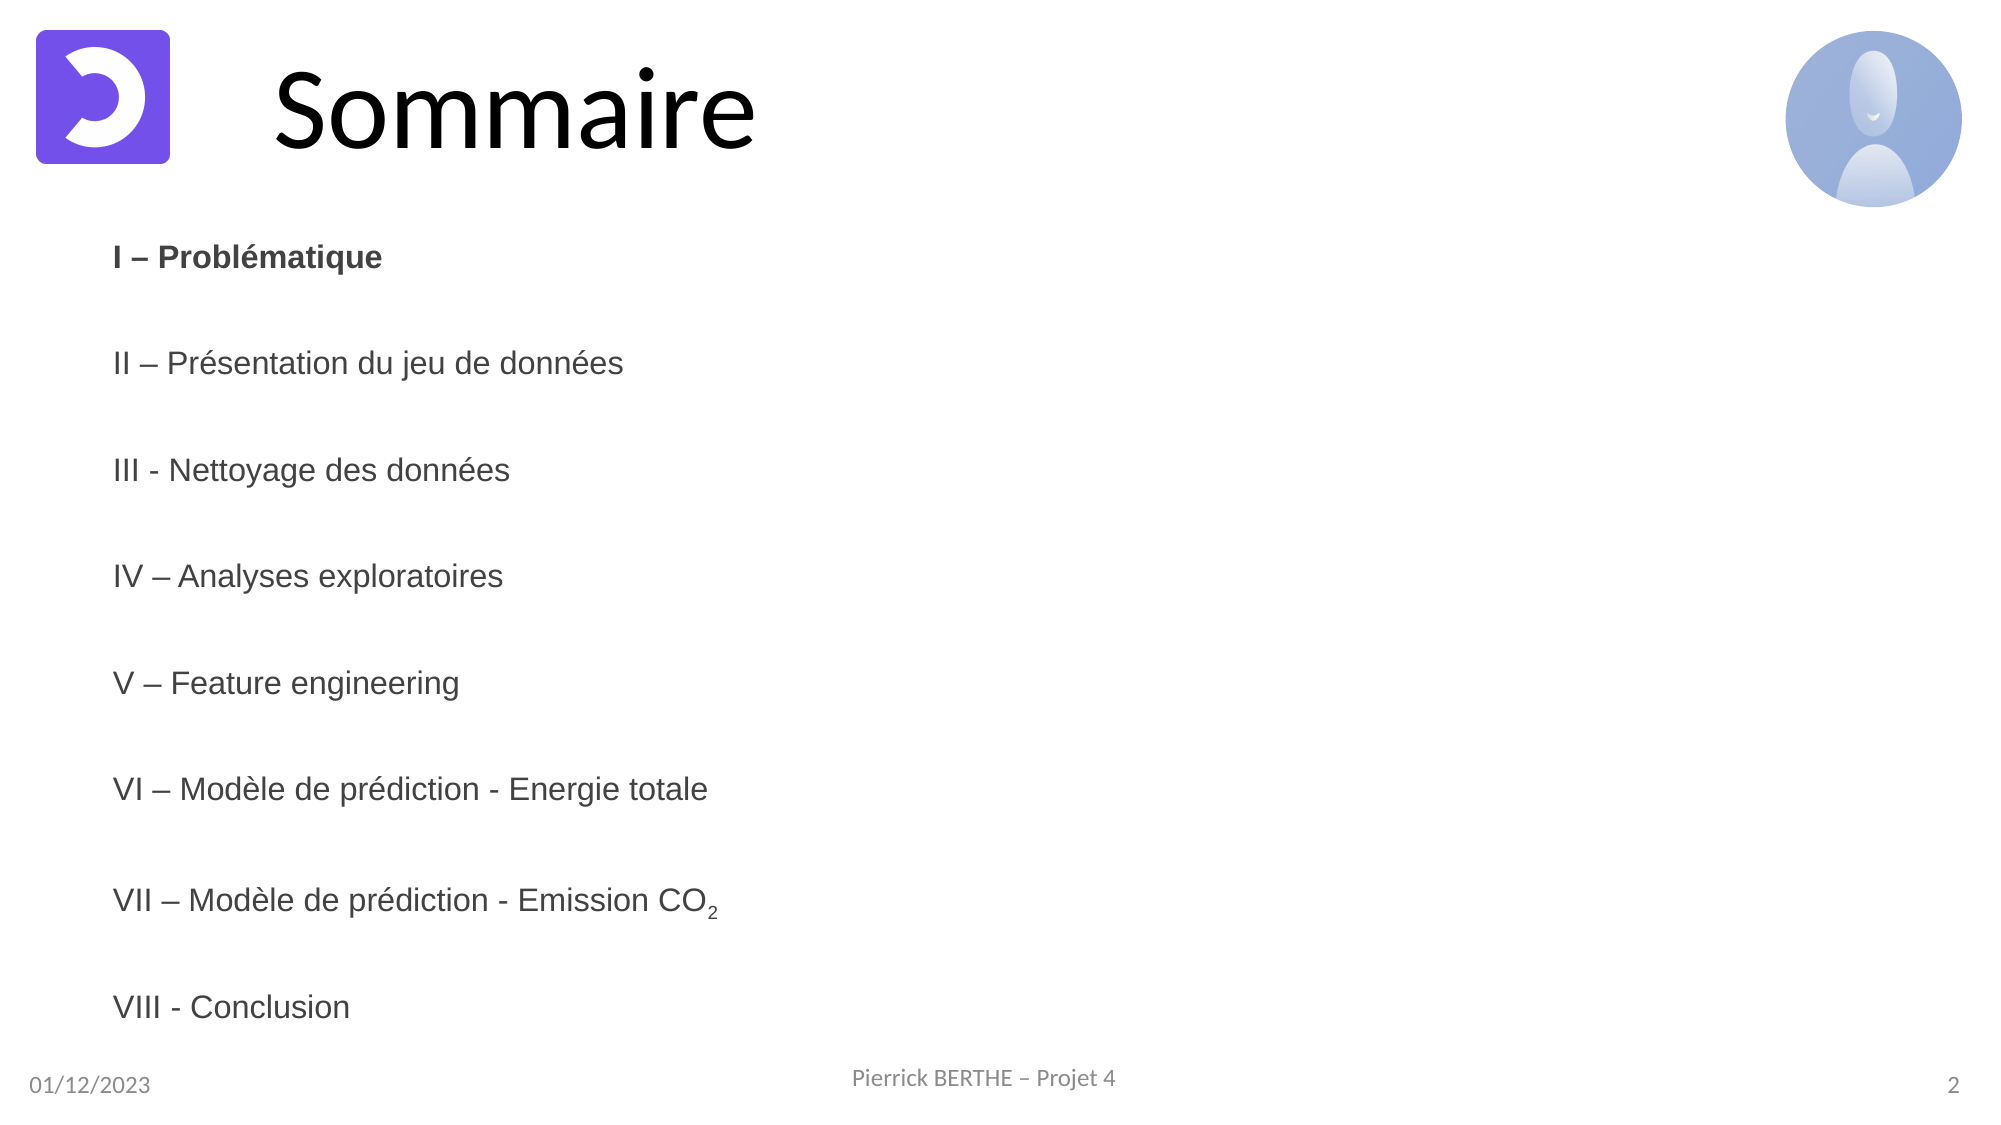

# Sommaire
I – Problématique

II – Présentation du jeu de données

III - Nettoyage des données

IV – Analyses exploratoires

V – Feature engineering

VI – Modèle de prédiction - Energie totale

VII – Modèle de prédiction - Emission CO2

VIII - Conclusion